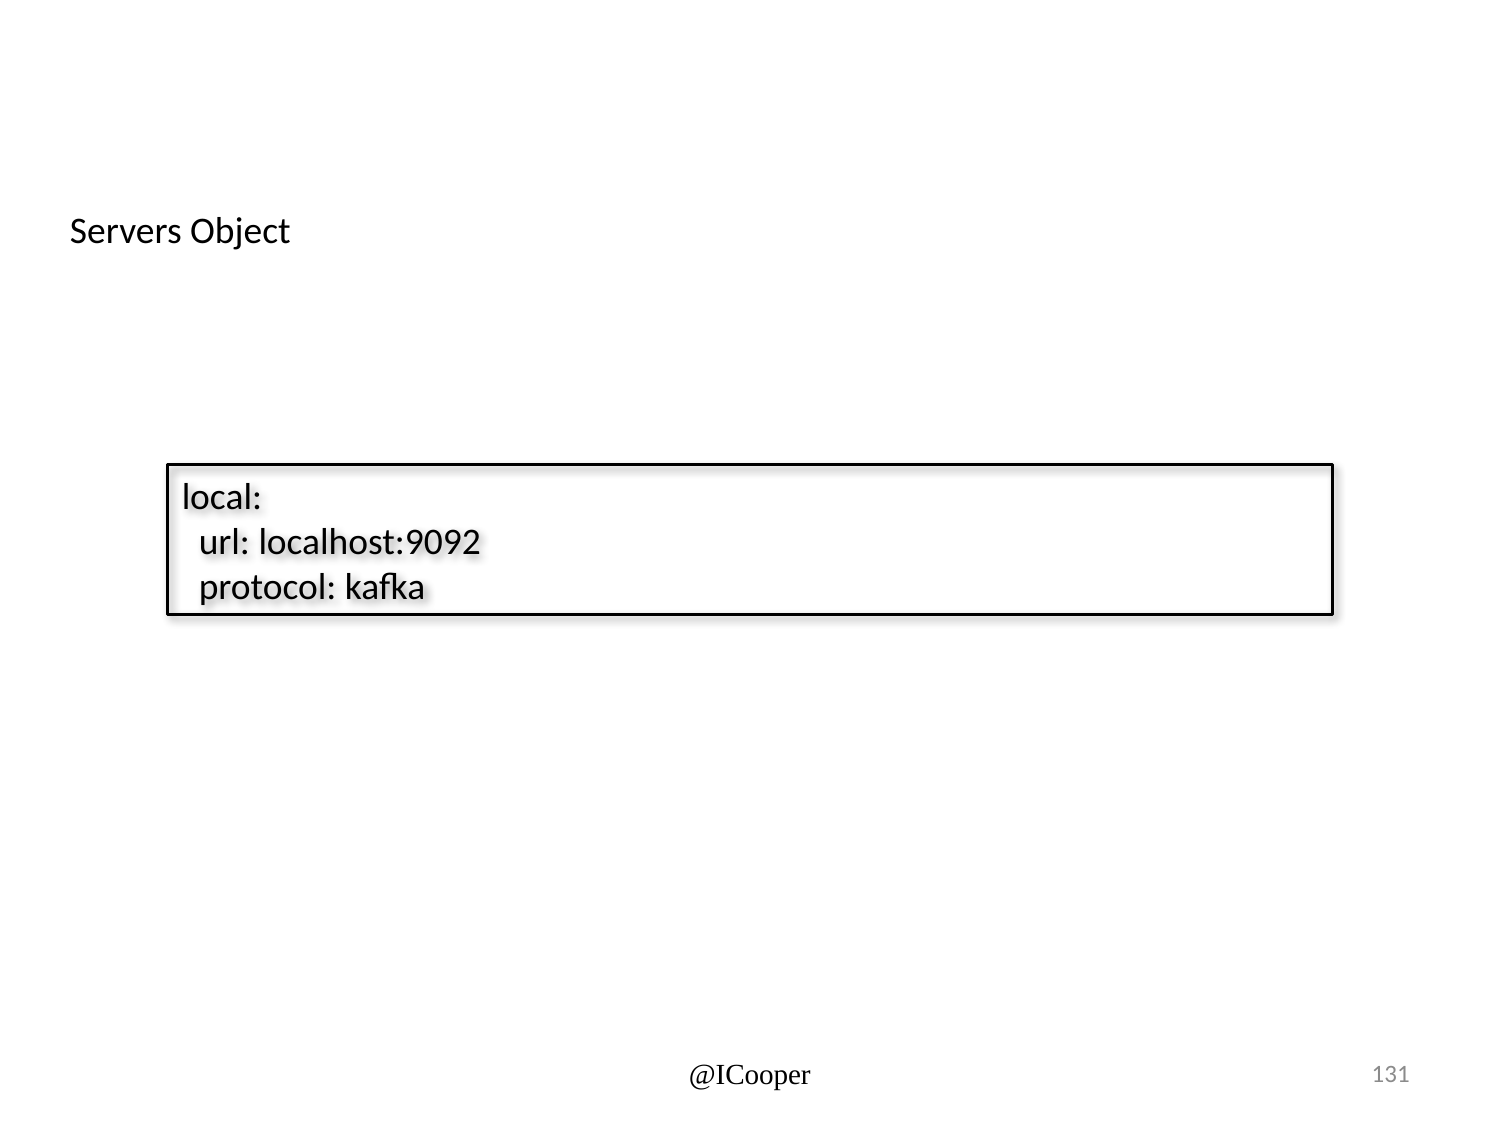

Servers Object
local:
  url: localhost:9092
  protocol: kafka
@ICooper
131